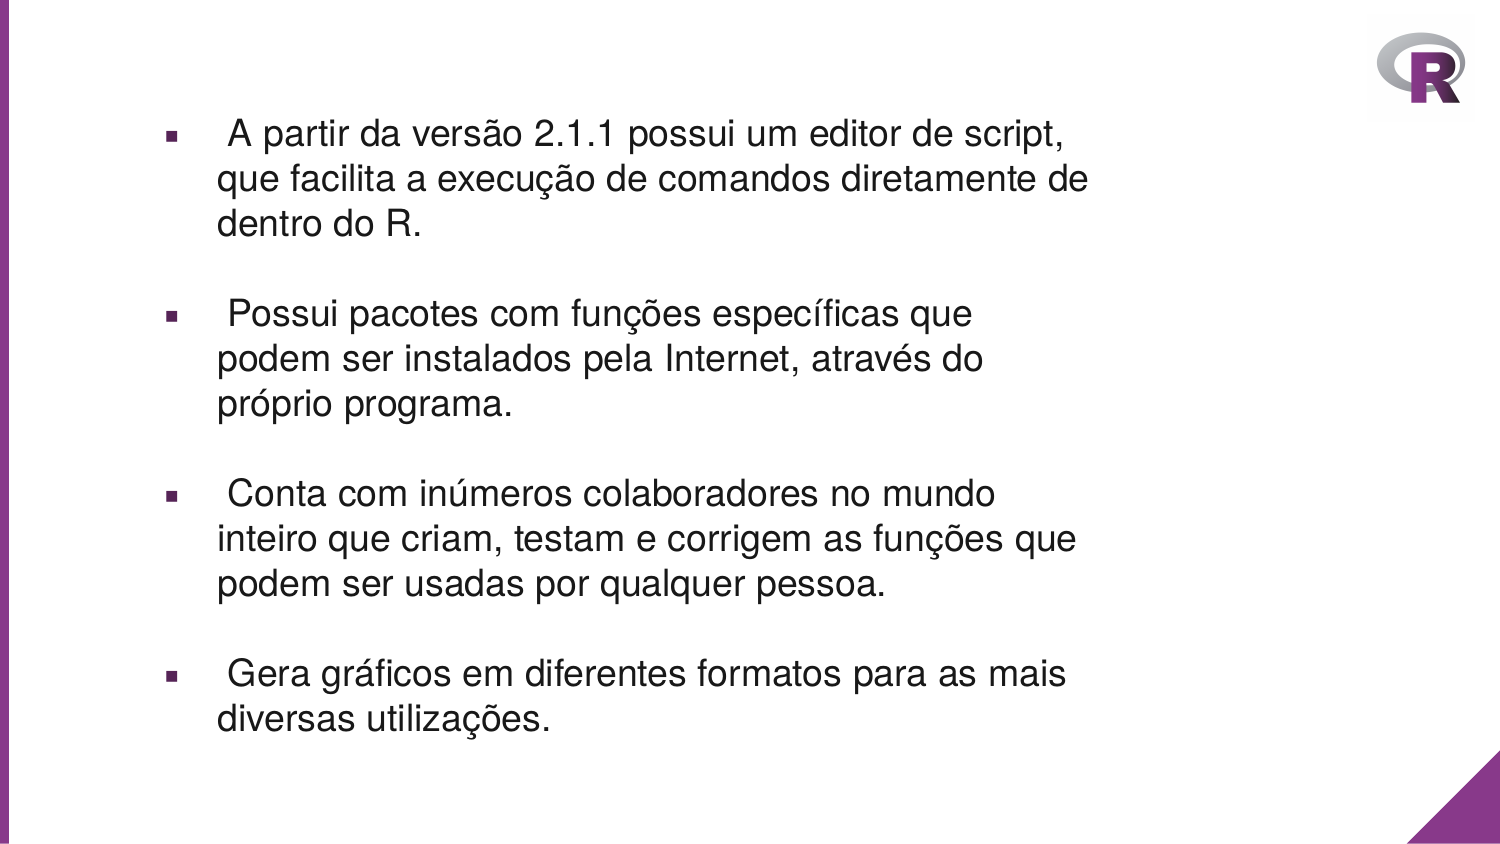

A partir da versão 2.1.1 possui um editor de script, que facilita a execução de comandos diretamente de dentro do R.

 Possui pacotes com funções específicas que podem ser instalados pela Internet, através do próprio programa.

 Conta com inúmeros colaboradores no mundo inteiro que criam, testam e corrigem as funções que podem ser usadas por qualquer pessoa.

 Gera gráficos em diferentes formatos para as mais diversas utilizações.